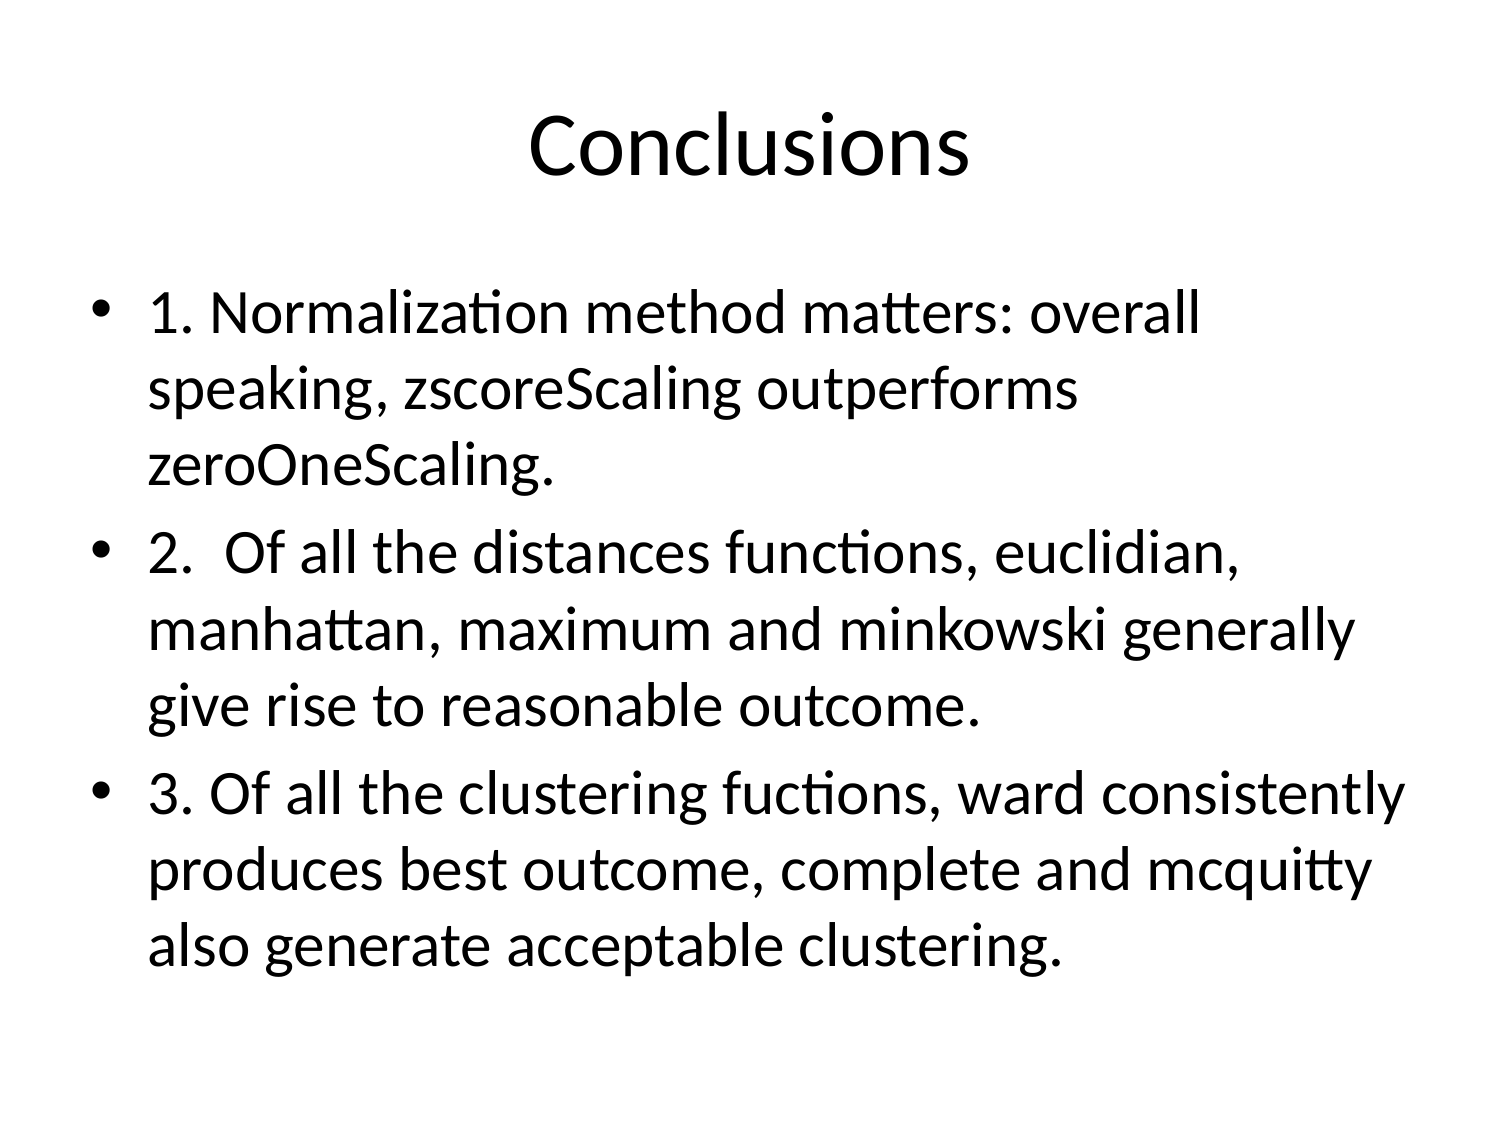

# Conclusions
1. Normalization method matters: overall speaking, zscoreScaling outperforms zeroOneScaling.
2.  Of all the distances functions, euclidian, manhattan, maximum and minkowski generally give rise to reasonable outcome.
3. Of all the clustering fuctions, ward consistently produces best outcome, complete and mcquitty also generate acceptable clustering.